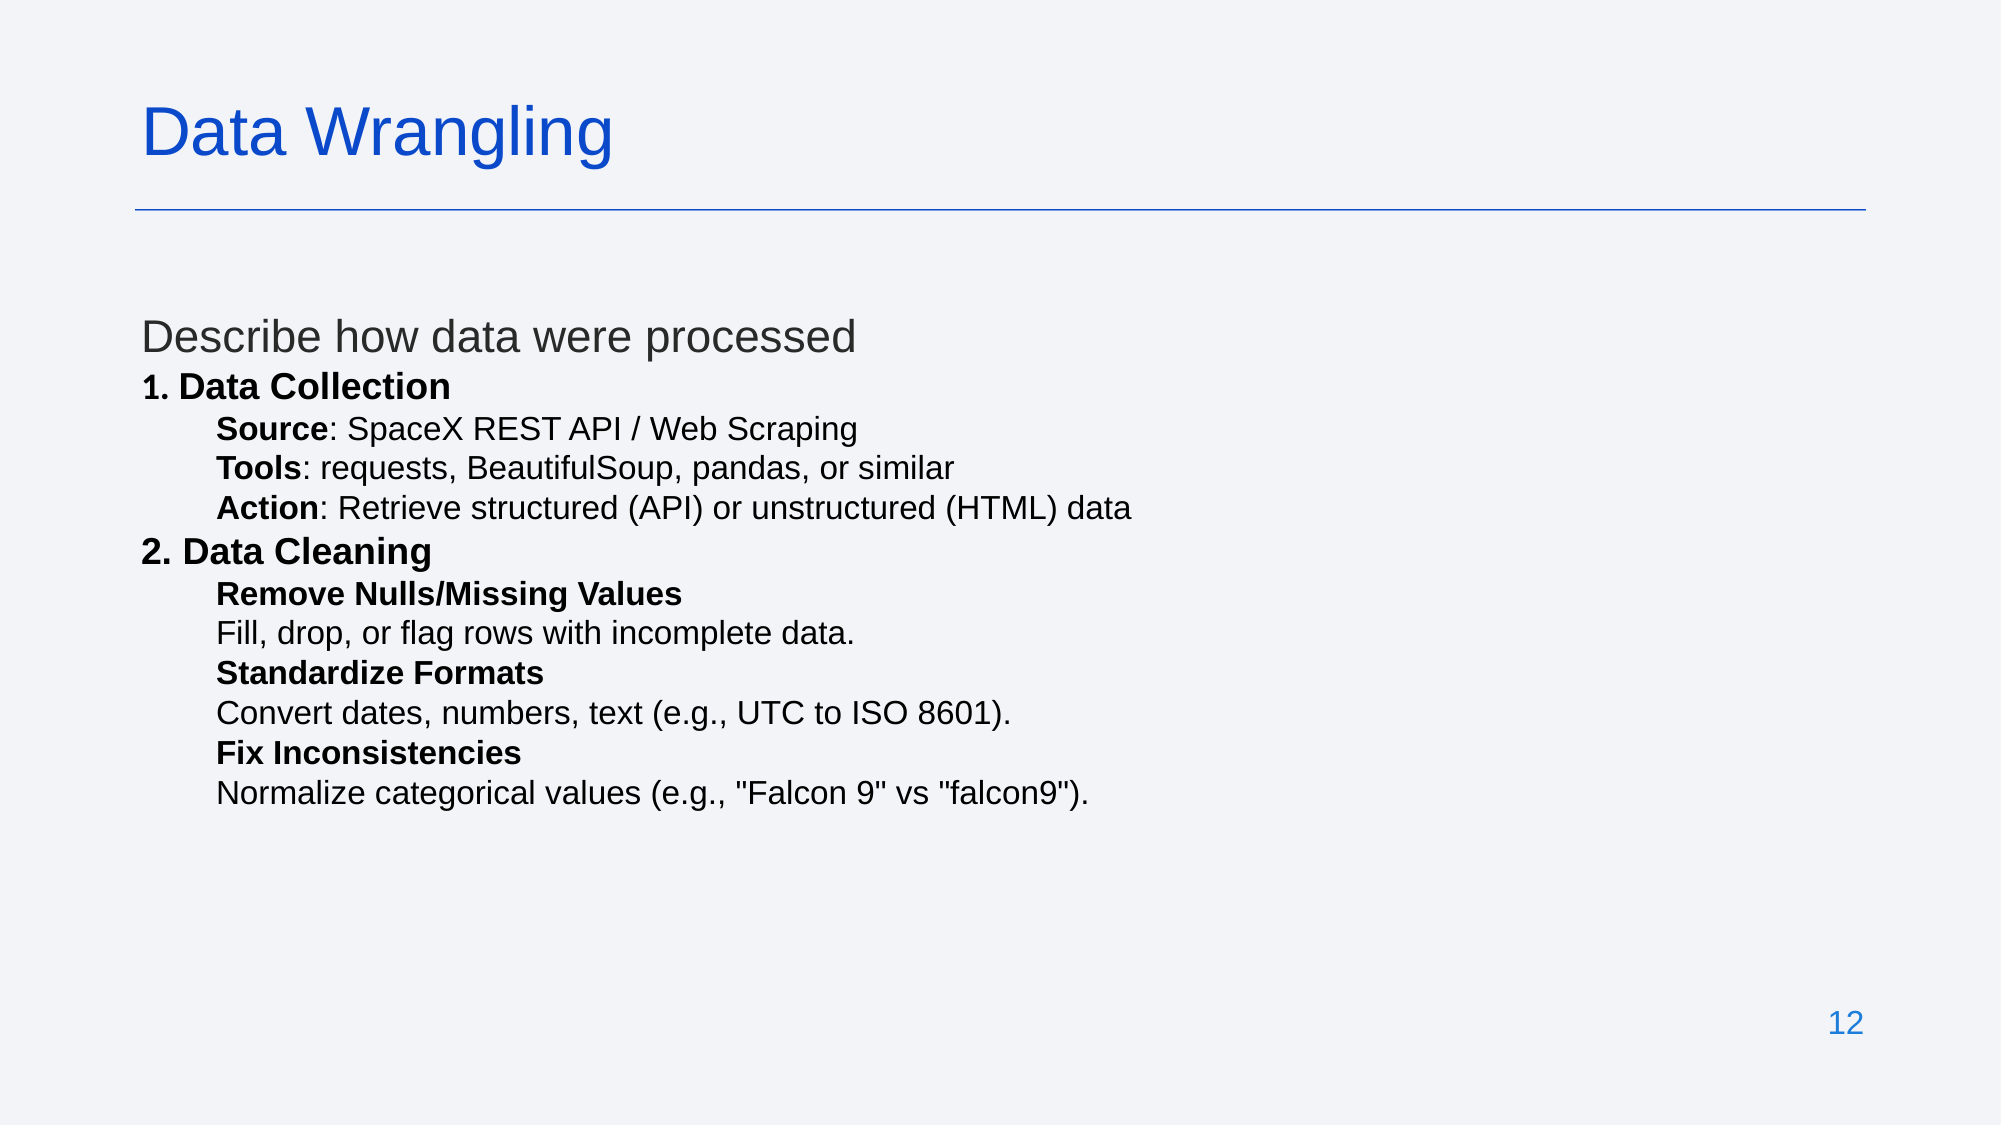

Data Wrangling
Describe how data were processed
1. Data Collection
Source: SpaceX REST API / Web Scraping
Tools: requests, BeautifulSoup, pandas, or similar
Action: Retrieve structured (API) or unstructured (HTML) data
2. Data Cleaning
Remove Nulls/Missing Values
Fill, drop, or flag rows with incomplete data.
Standardize Formats
Convert dates, numbers, text (e.g., UTC to ISO 8601).
Fix Inconsistencies
Normalize categorical values (e.g., "Falcon 9" vs "falcon9").

12